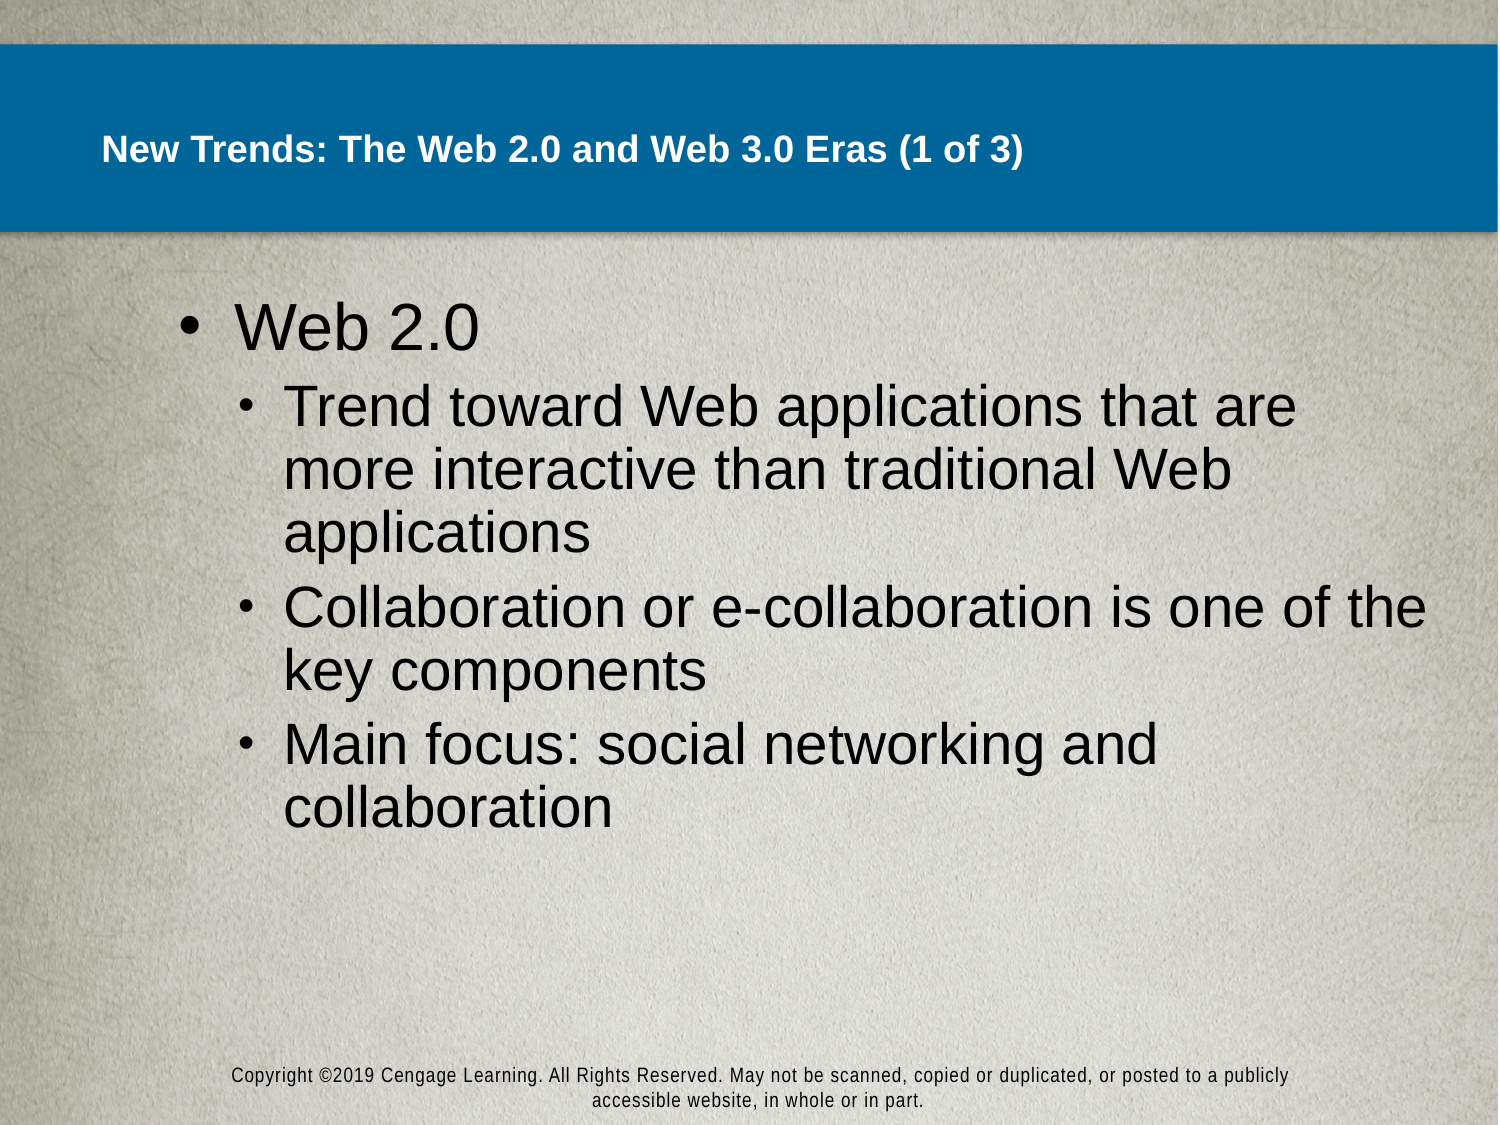

# New Trends: The Web 2.0 and Web 3.0 Eras (1 of 3)
Web 2.0
Trend toward Web applications that are more interactive than traditional Web applications
Collaboration or e-collaboration is one of the key components
Main focus: social networking and collaboration